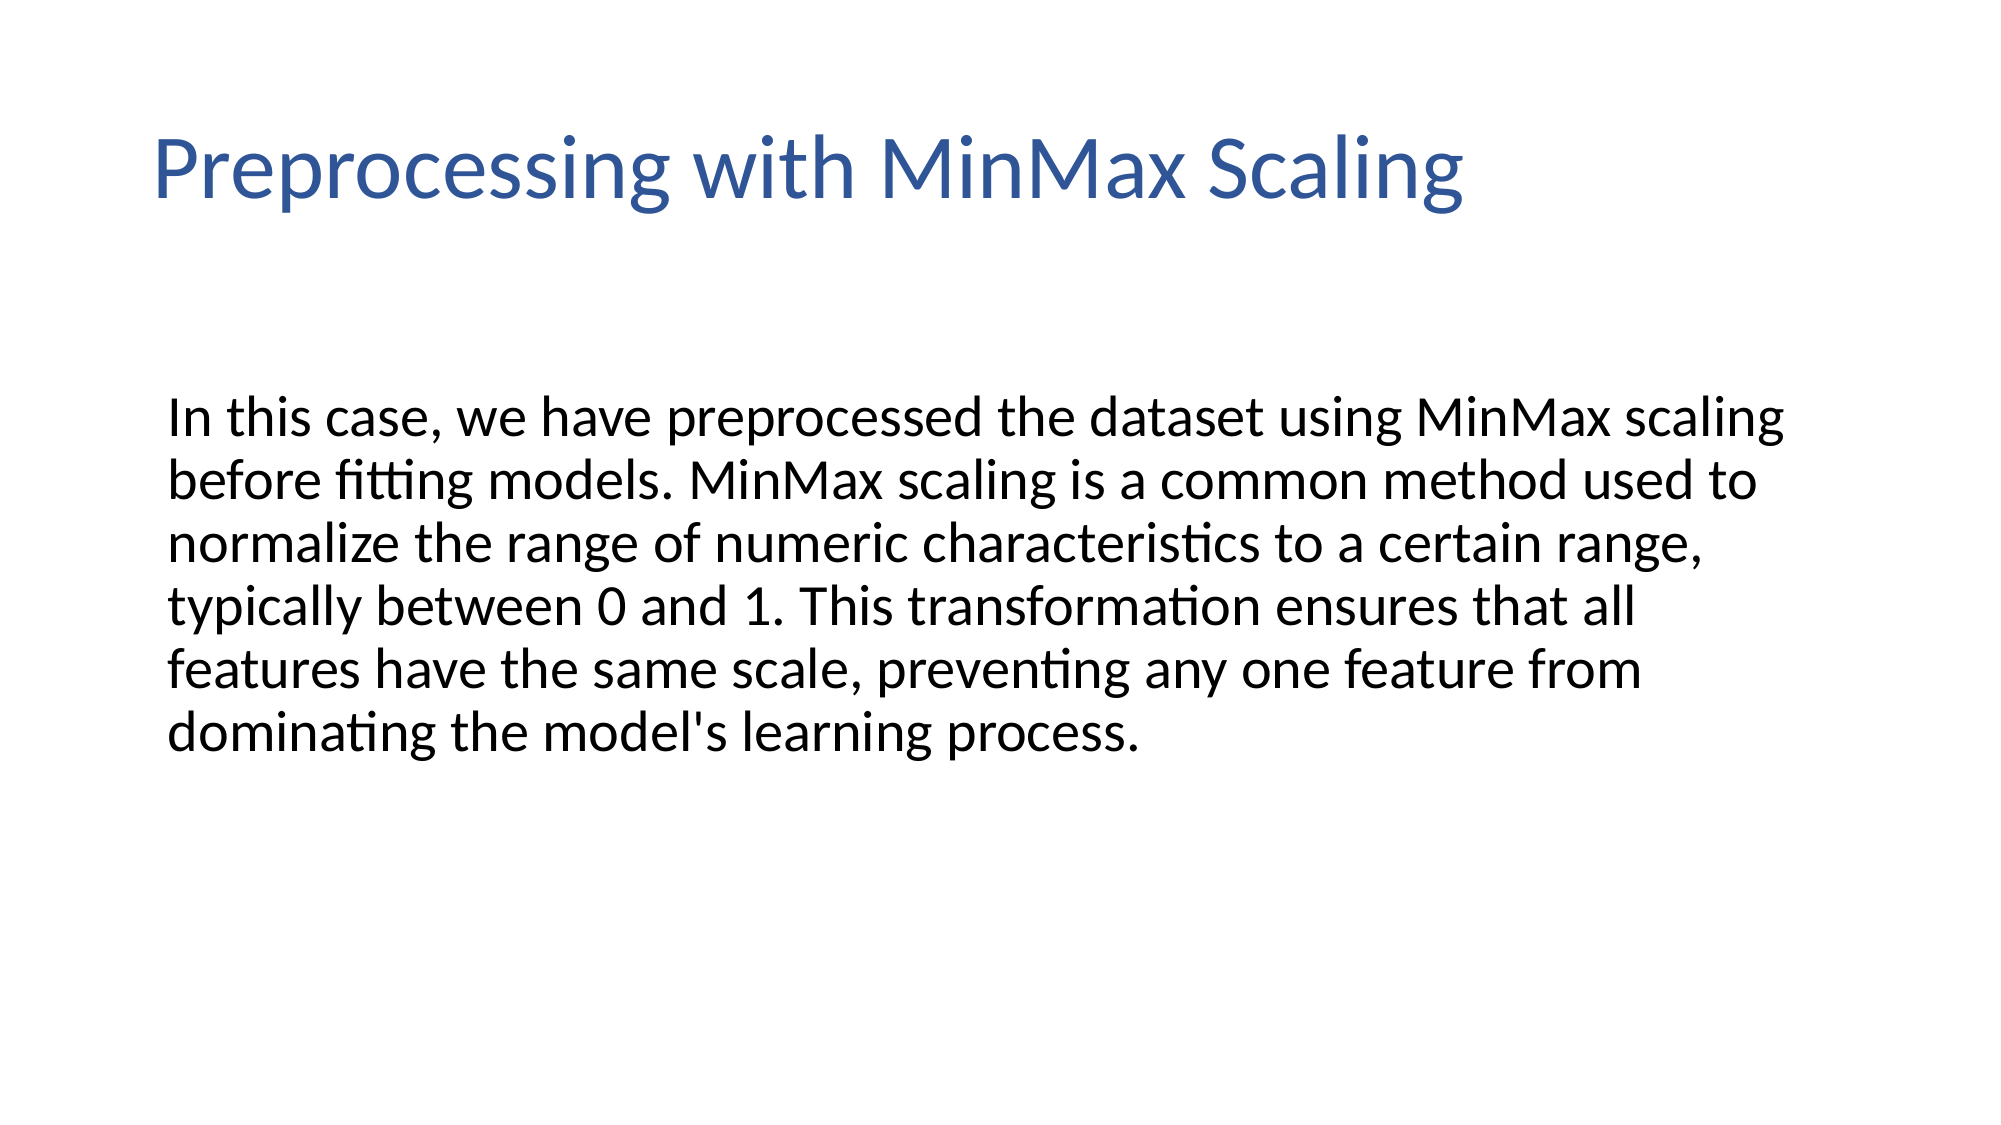

# Preprocessing with MinMax Scaling
In this case, we have preprocessed the dataset using MinMax scaling before fitting models. MinMax scaling is a common method used to normalize the range of numeric characteristics to a certain range, typically between 0 and 1. This transformation ensures that all features have the same scale, preventing any one feature from dominating the model's learning process.